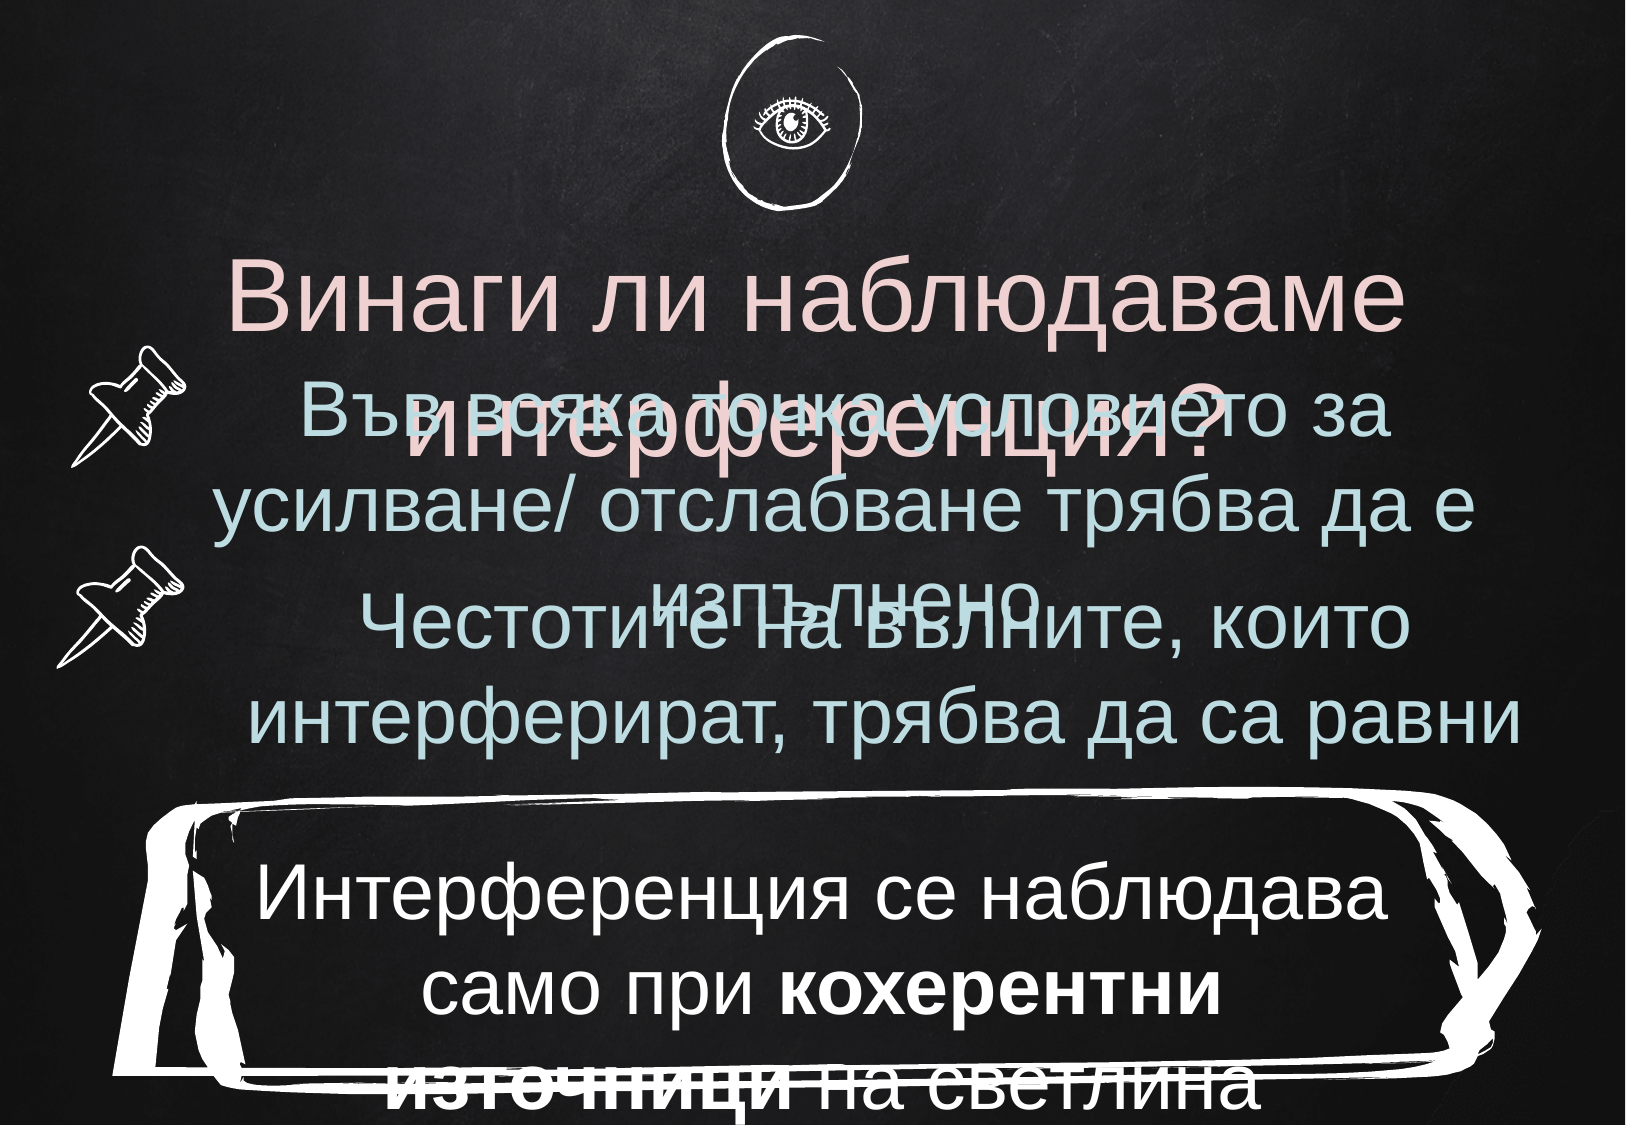

# Винаги ли наблюдаваме интерференция?

Във всяка точка условието за усилване/ отслабване трябва да е изпълнено

Честотите на вълните, които интерферират, трябва да са равни

Интерференция се наблюдава само при кохерентни източници на светлина